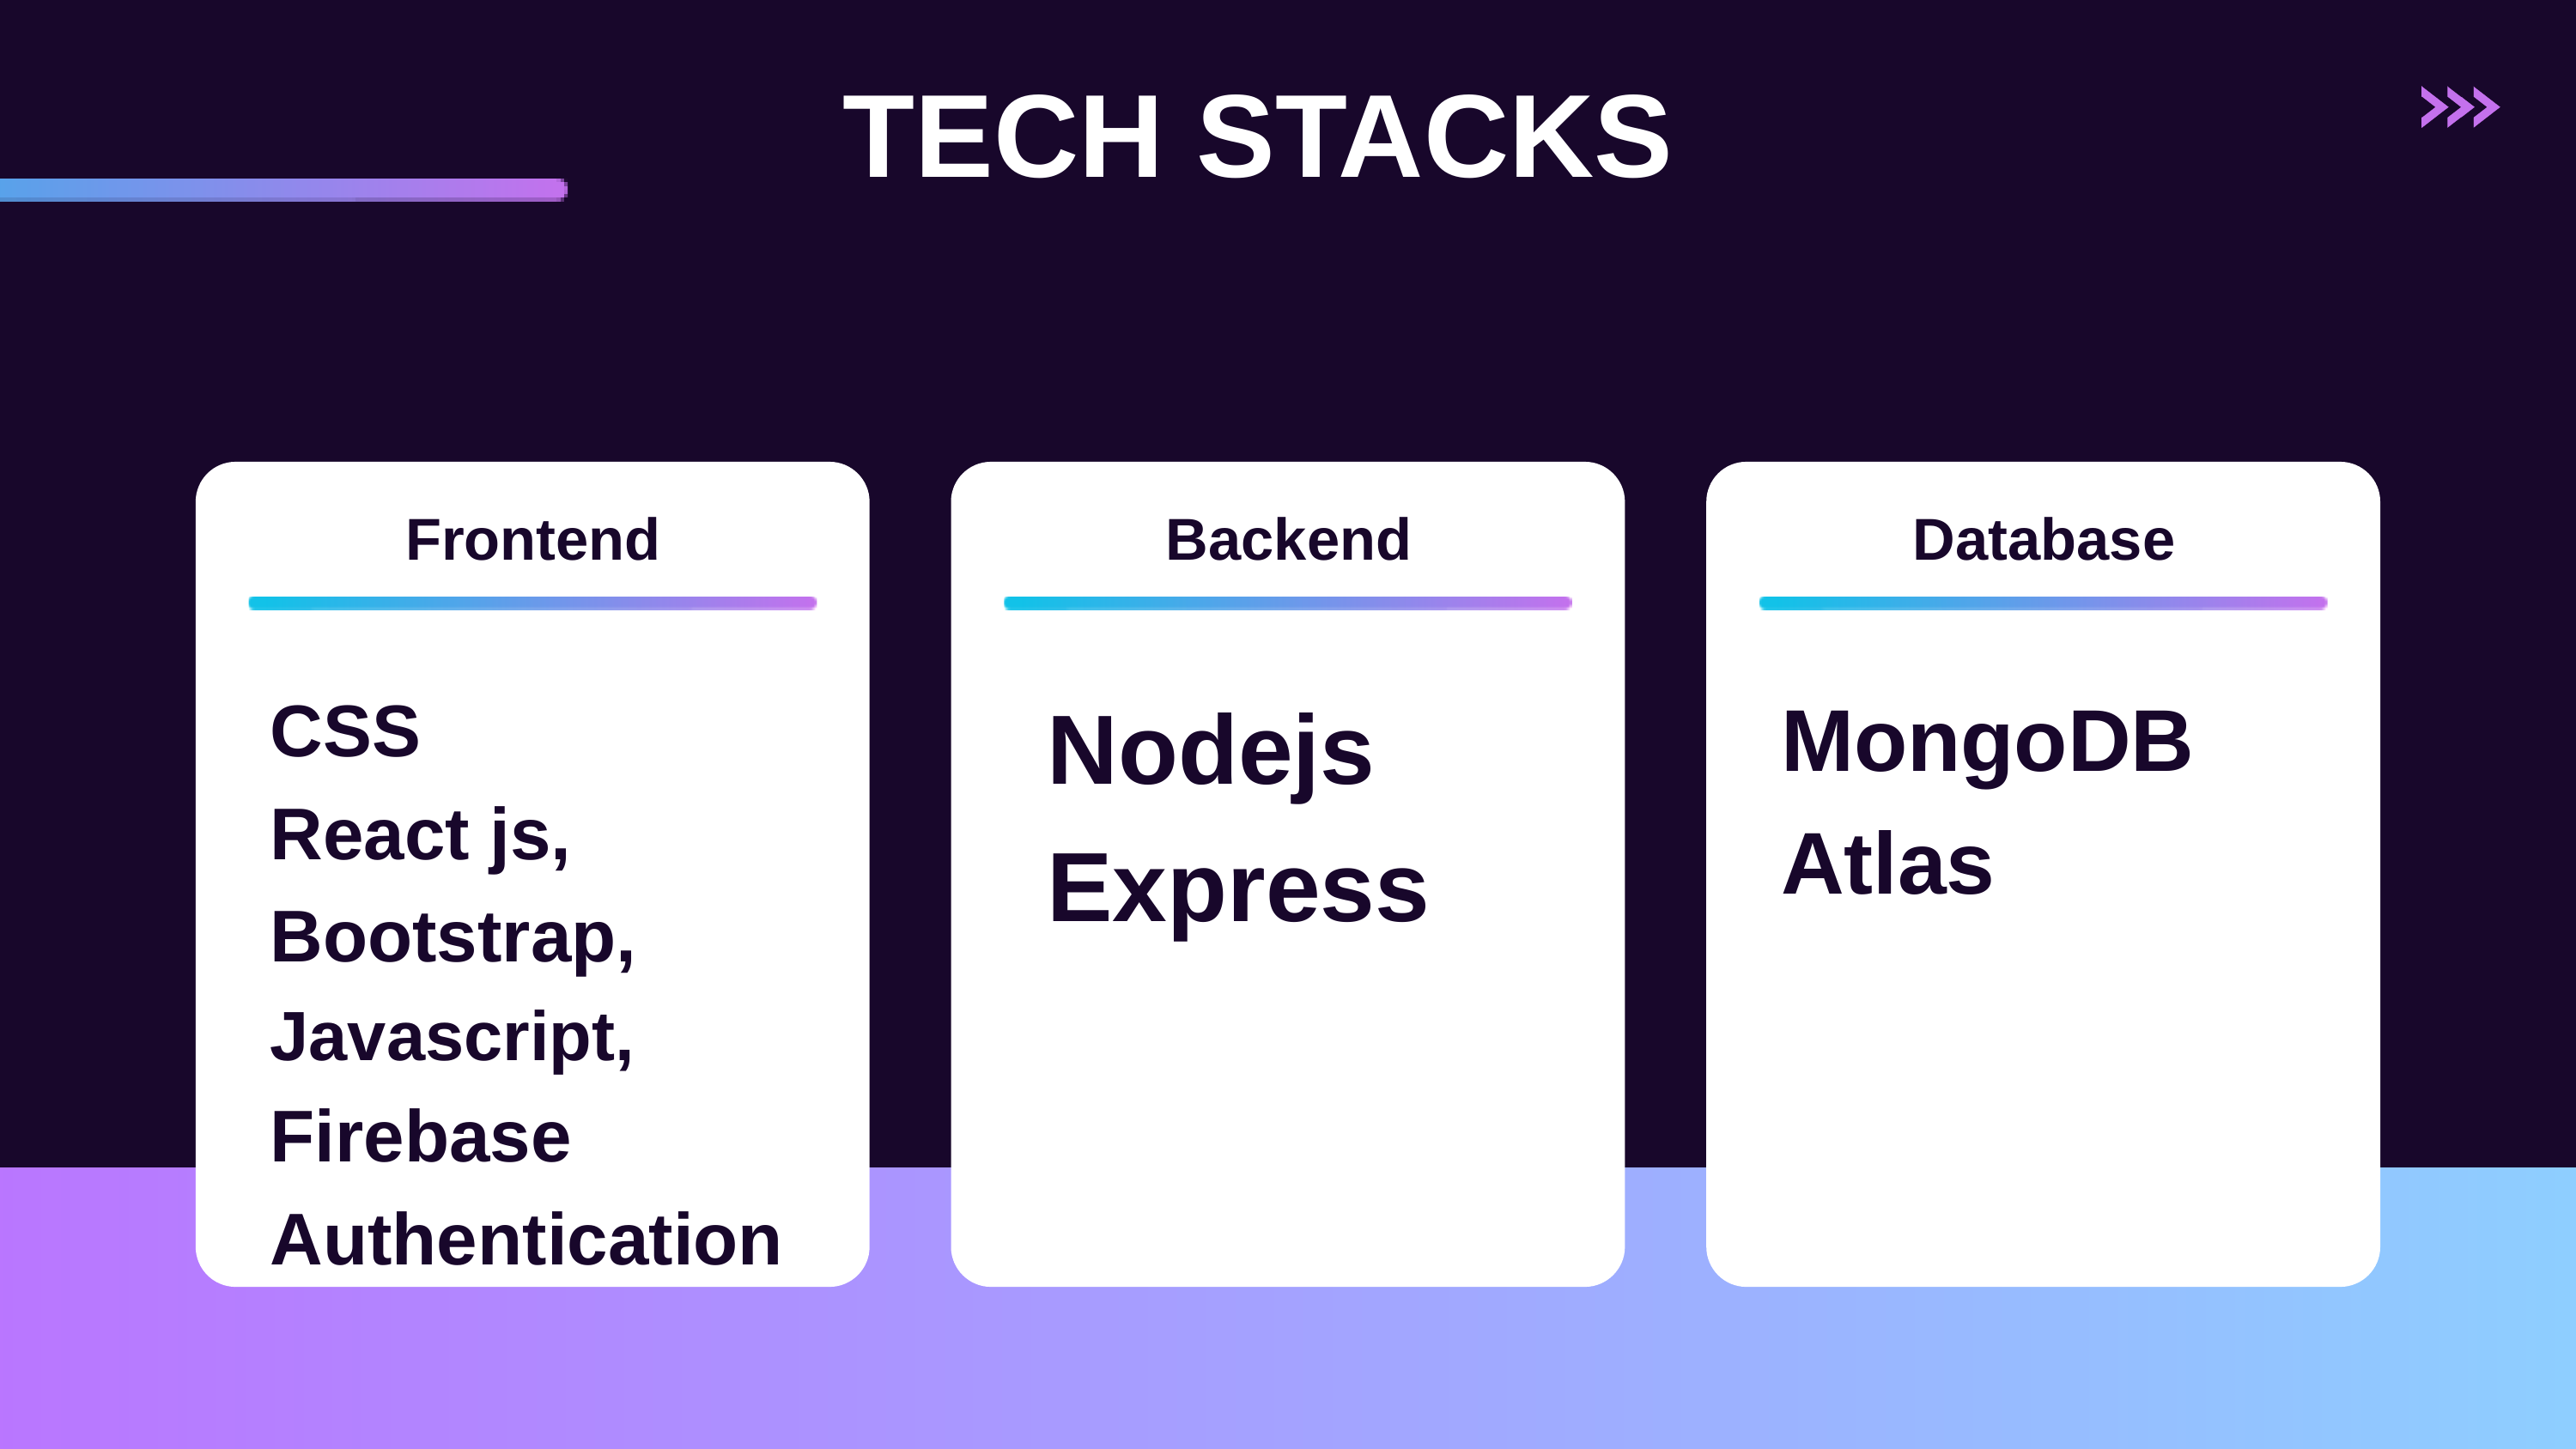

TECH STACKS

Frontend
Backend
Database

Nodejs Express
MongoDB Atlas
CSS
React js,
Bootstrap,
Javascript,
Firebase Authentication